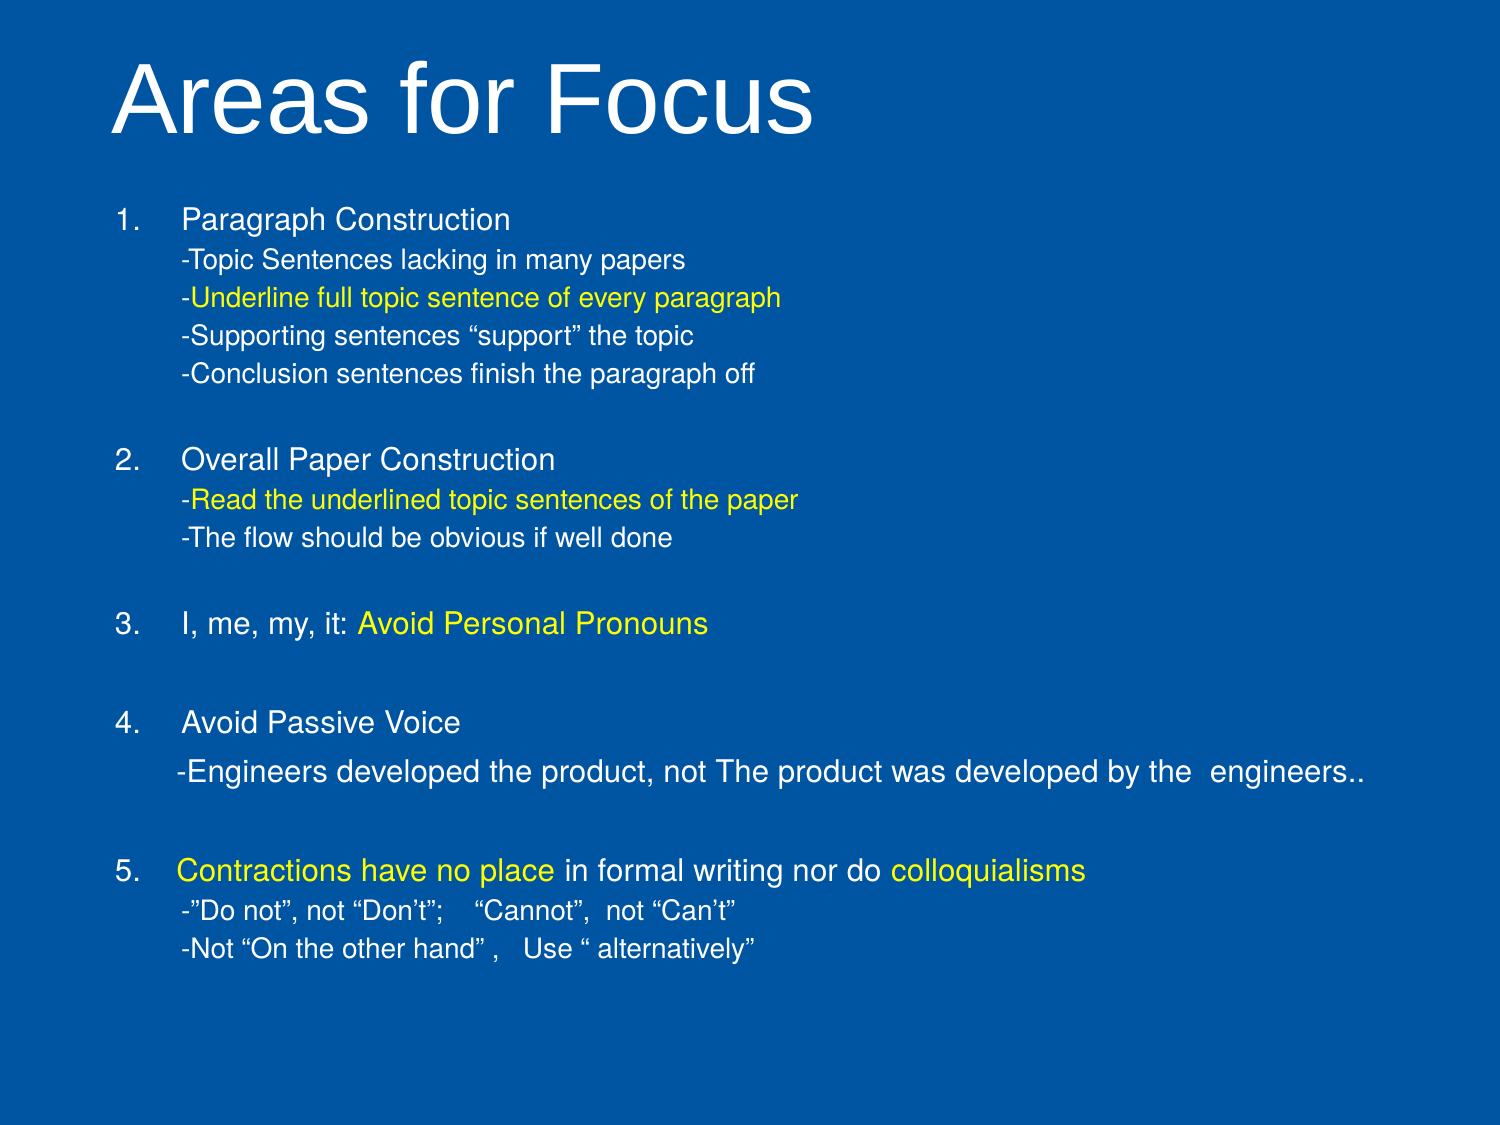

# Areas for Focus
Paragraph Construction
-Topic Sentences lacking in many papers
-Underline full topic sentence of every paragraph
-Supporting sentences “support” the topic
-Conclusion sentences finish the paragraph off

Overall Paper Construction
-Read the underlined topic sentences of the paper
-The flow should be obvious if well done

I, me, my, it: Avoid Personal Pronouns

Avoid Passive Voice
       -Engineers developed the product, not The product was developed by the  engineers..

5.    Contractions have no place in formal writing nor do colloquialisms
-”Do not”, not “Don’t”;    “Cannot”,  not “Can’t”
-Not “On the other hand” ,   Use “ alternatively”